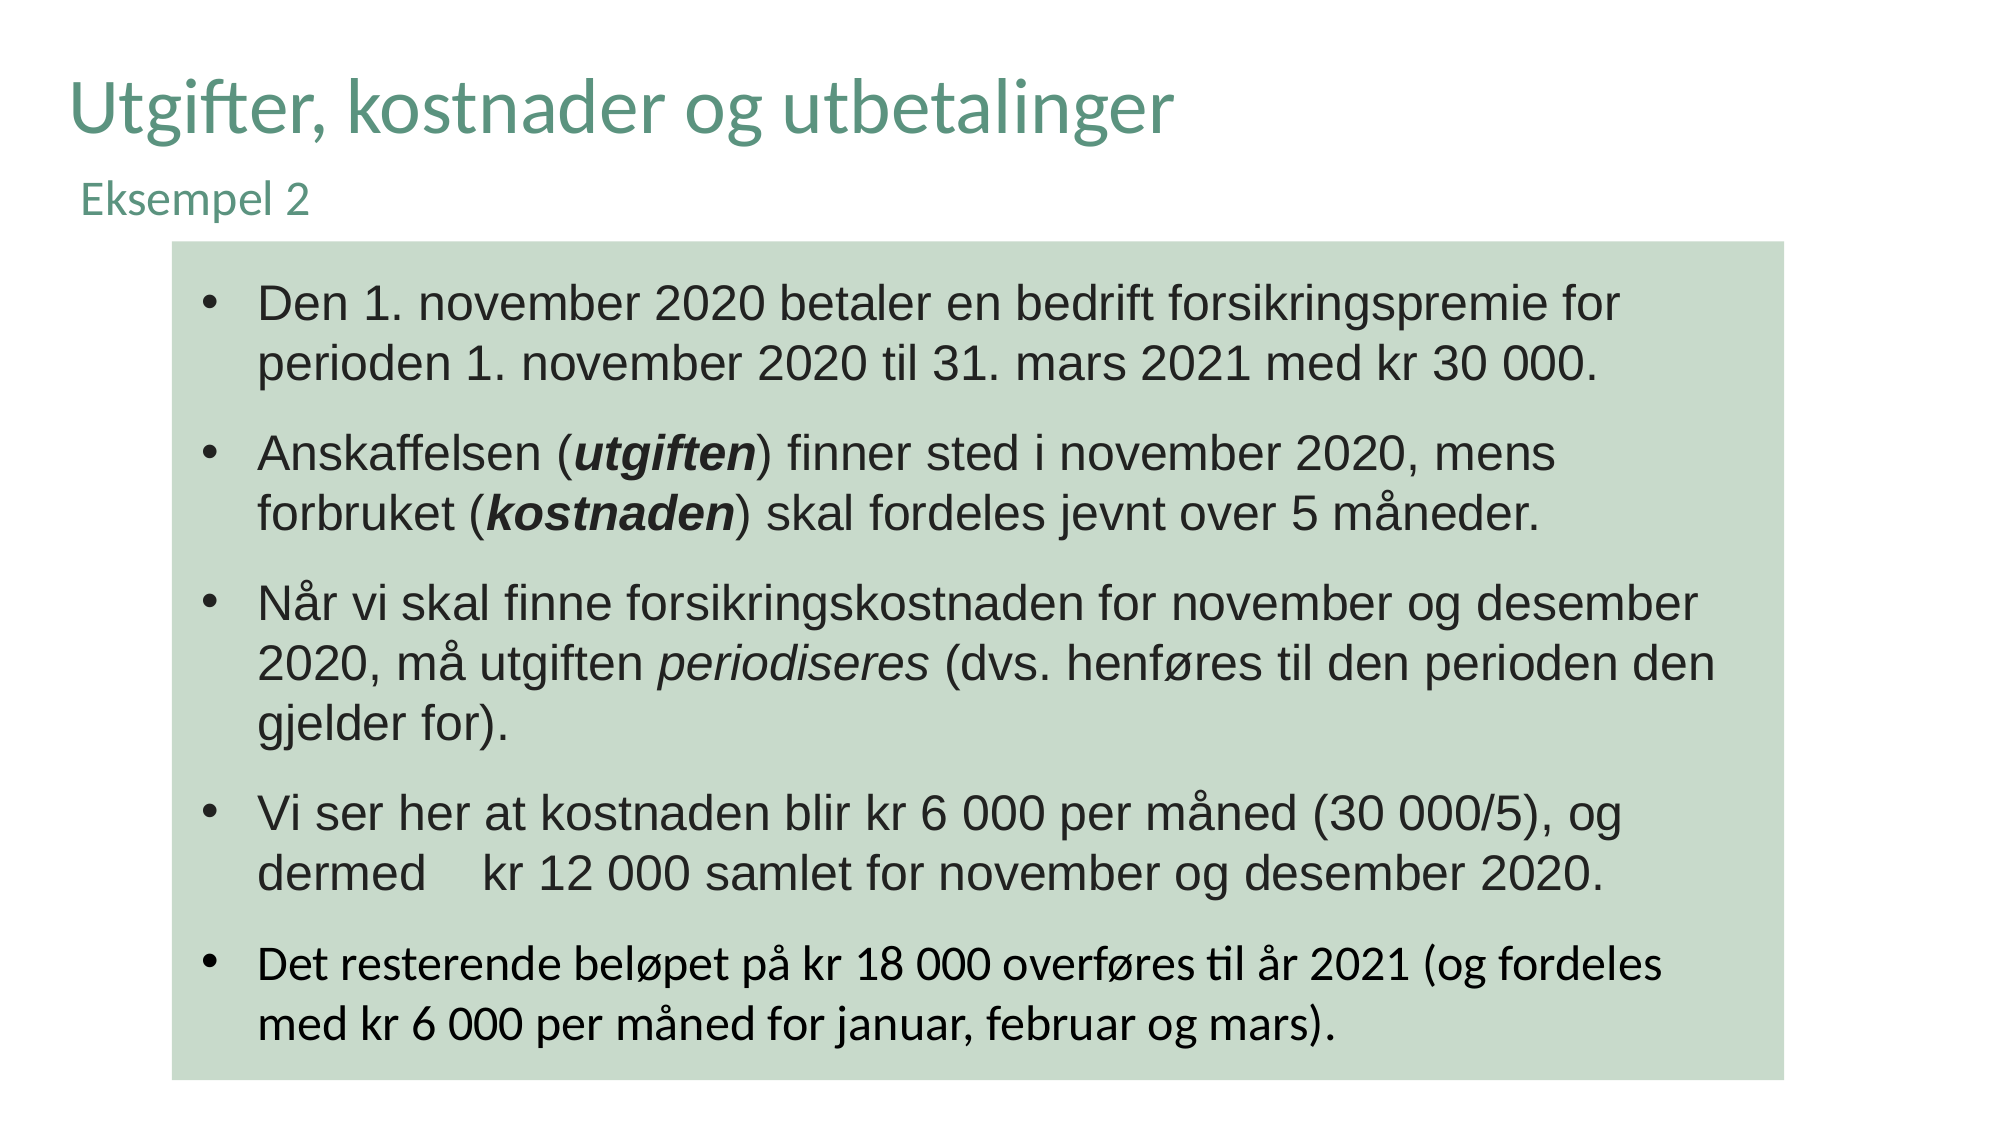

# Utgifter, kostnader og utbetalinger
Eksempel 2
Den 1. november 2020 betaler en bedrift forsikringspremie for perioden 1. november 2020 til 31. mars 2021 med kr 30 000.

Anskaffelsen (utgiften) finner sted i november 2020, mens forbruket (kostnaden) skal fordeles jevnt over 5 måneder.

Når vi skal finne forsikringskostnaden for november og desember 2020, må utgiften periodiseres (dvs. henføres til den perioden den gjelder for).

Vi ser her at kostnaden blir kr 6 000 per måned (30 000/5), og dermed    kr 12 000 samlet for november og desember 2020.

Det resterende beløpet på kr 18 000 overføres til år 2021 (og fordeles med kr 6 000 per måned for januar, februar og mars).